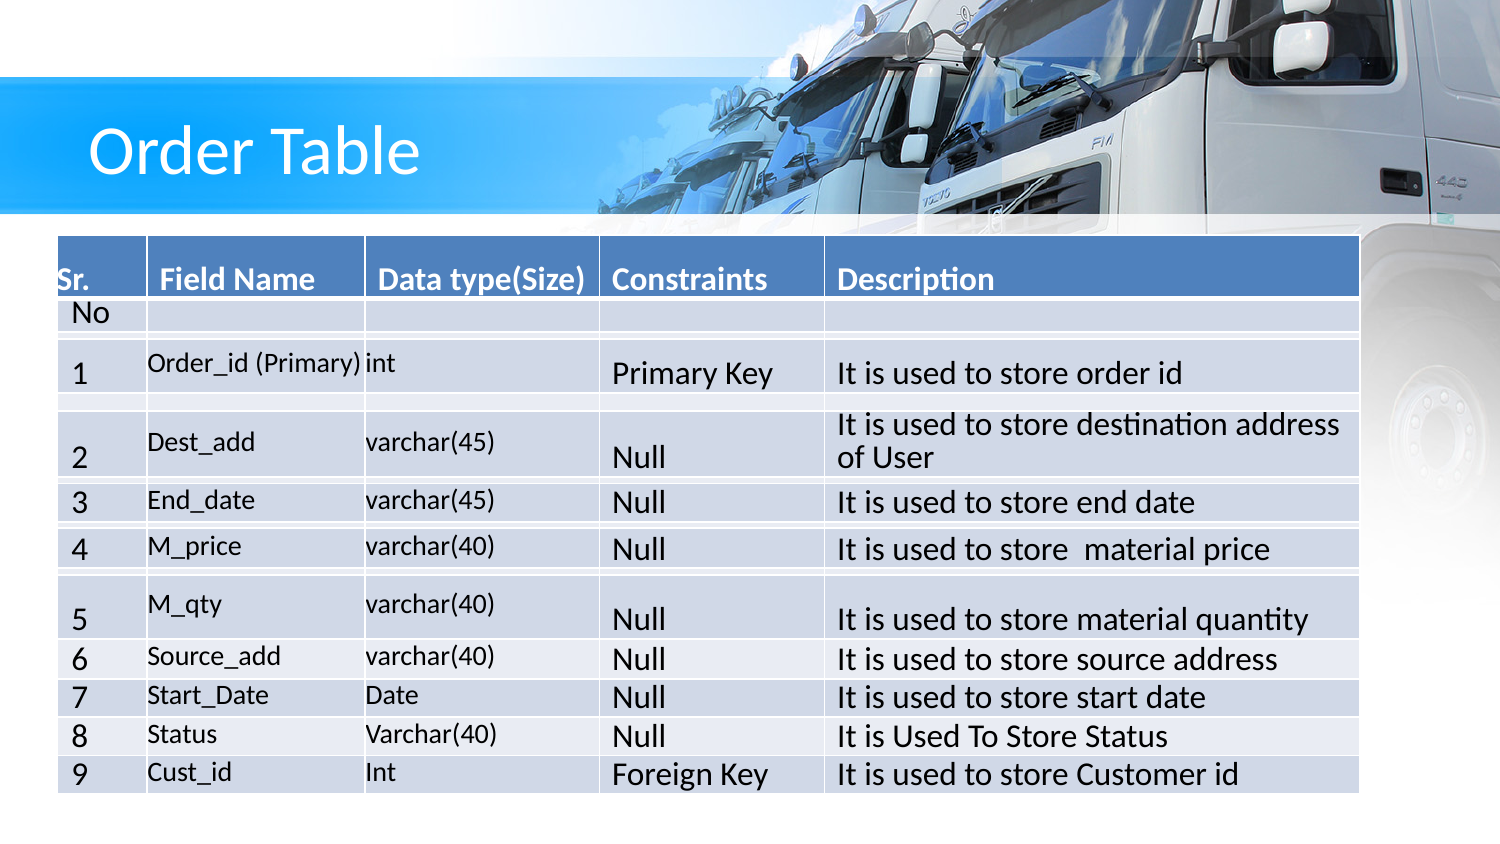

# Order Table
| Sr. | Field Name | Data type(Size) | Constraints | Description |
| --- | --- | --- | --- | --- |
| No |  |  |  |  |
|  |  |  |  |  |
| 1 | Order\_id (Primary) | int | Primary Key | It is used to store order id |
|  |  |  |  |  |
| 2 | Dest\_add | varchar(45) | Null | It is used to store destination address of User |
|  |  |  |  |  |
| 3 | End\_date | varchar(45) | Null | It is used to store end date |
|  |  |  |  |  |
| 4 | M\_price | varchar(40) | Null | It is used to store material price |
|  |  |  |  |  |
| 5 | M\_qty | varchar(40) | Null | It is used to store material quantity |
| 6 | Source\_add | varchar(40) | Null | It is used to store source address |
| 7 | Start\_Date | Date | Null | It is used to store start date |
| 8 | Status | Varchar(40) | Null | It is Used To Store Status |
| 9 | Cust\_id | Int | Foreign Key | It is used to store Customer id |